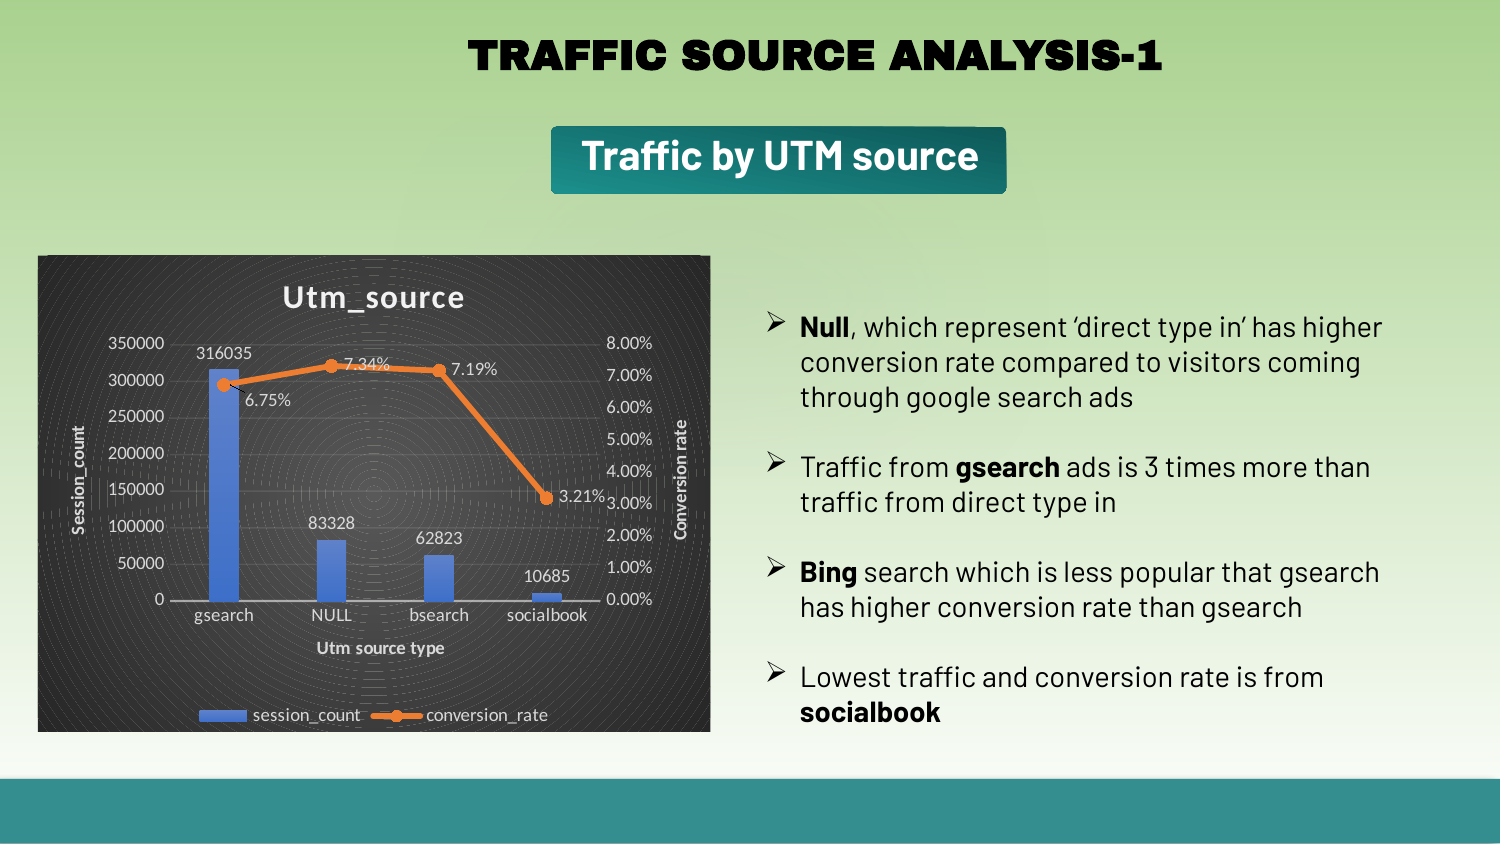

# TRAFFIC SOURCE ANALYSIS-1

Traffic by UTM source

### Chart: Utm_source

| Category | session_count | conversion_rate |
|---|---|---|
| gsearch | 316035.0 | 0.06750201718164 |
| NULL | 83328.0 | 0.07342069892473 |
| bsearch | 62823.0 | 0.07193225411075 |
| socialbook | 10685.0 | 0.03210107627515 |
Null, which represent ‘direct type in’ has higher conversion rate compared to visitors coming through google search ads

Traffic from gsearch ads is 3 times more than traffic from direct type in

Bing search which is less popular that gsearch has higher conversion rate than gsearch

Lowest traffic and conversion rate is from socialbook